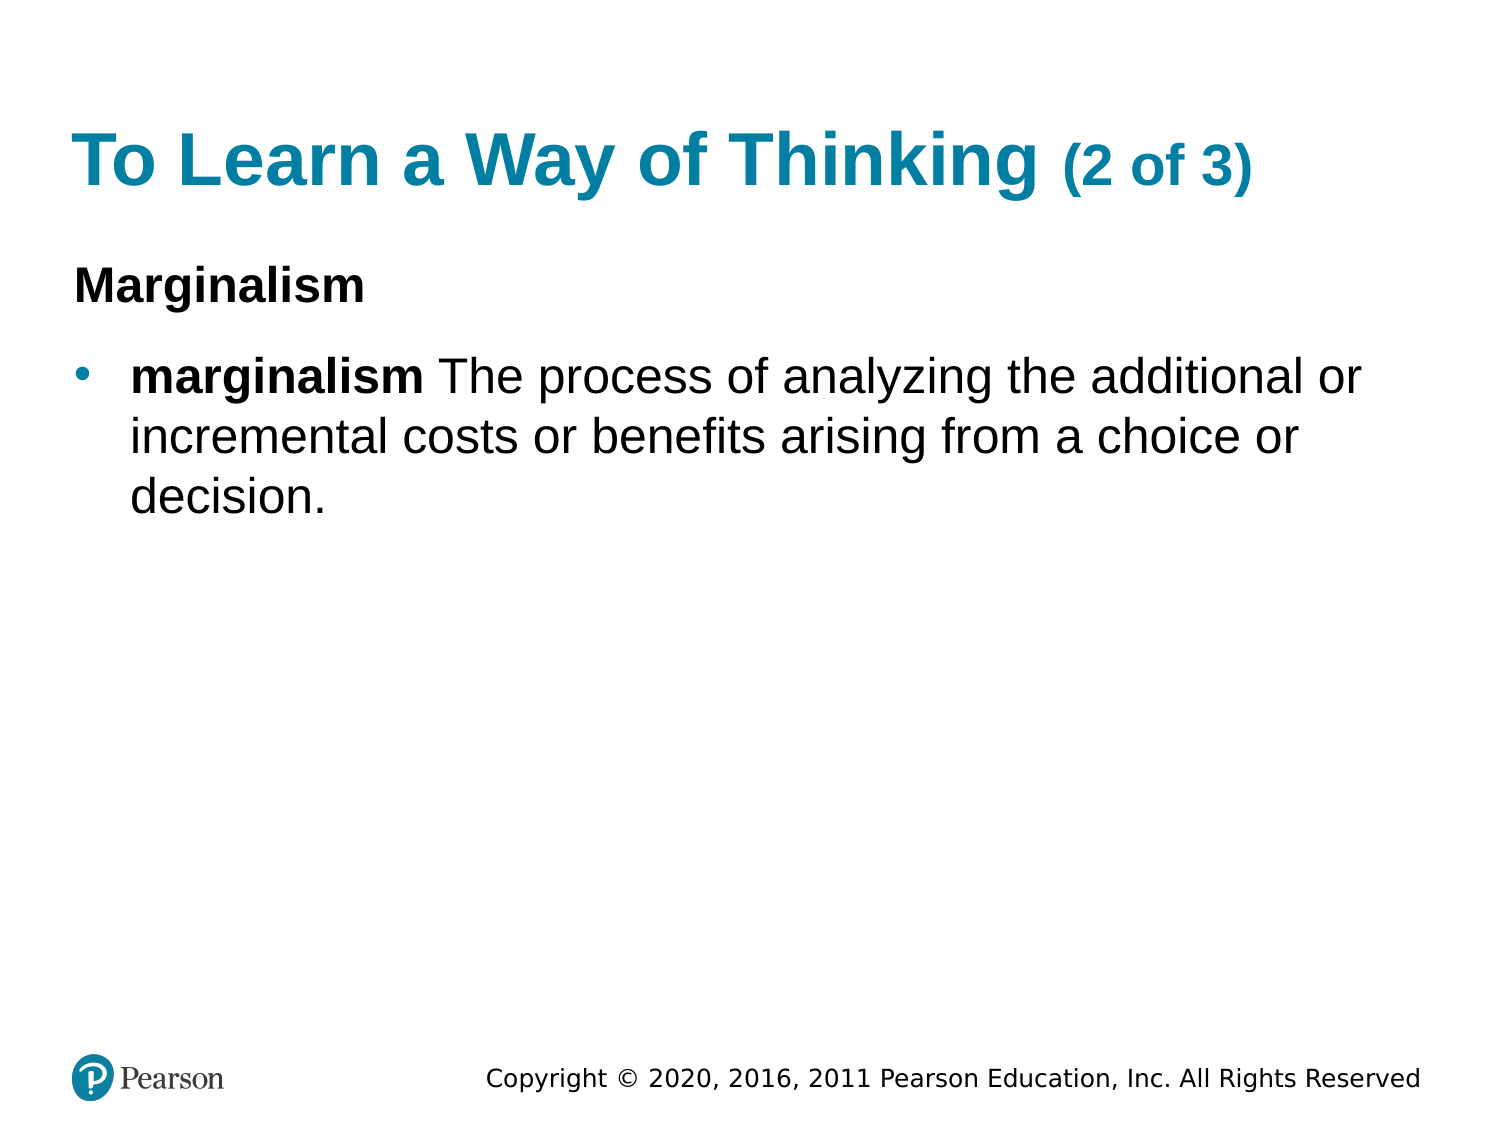

# To Learn a Way of Thinking (2 of 3)
Marginalism
marginalism The process of analyzing the additional or incremental costs or benefits arising from a choice or decision.